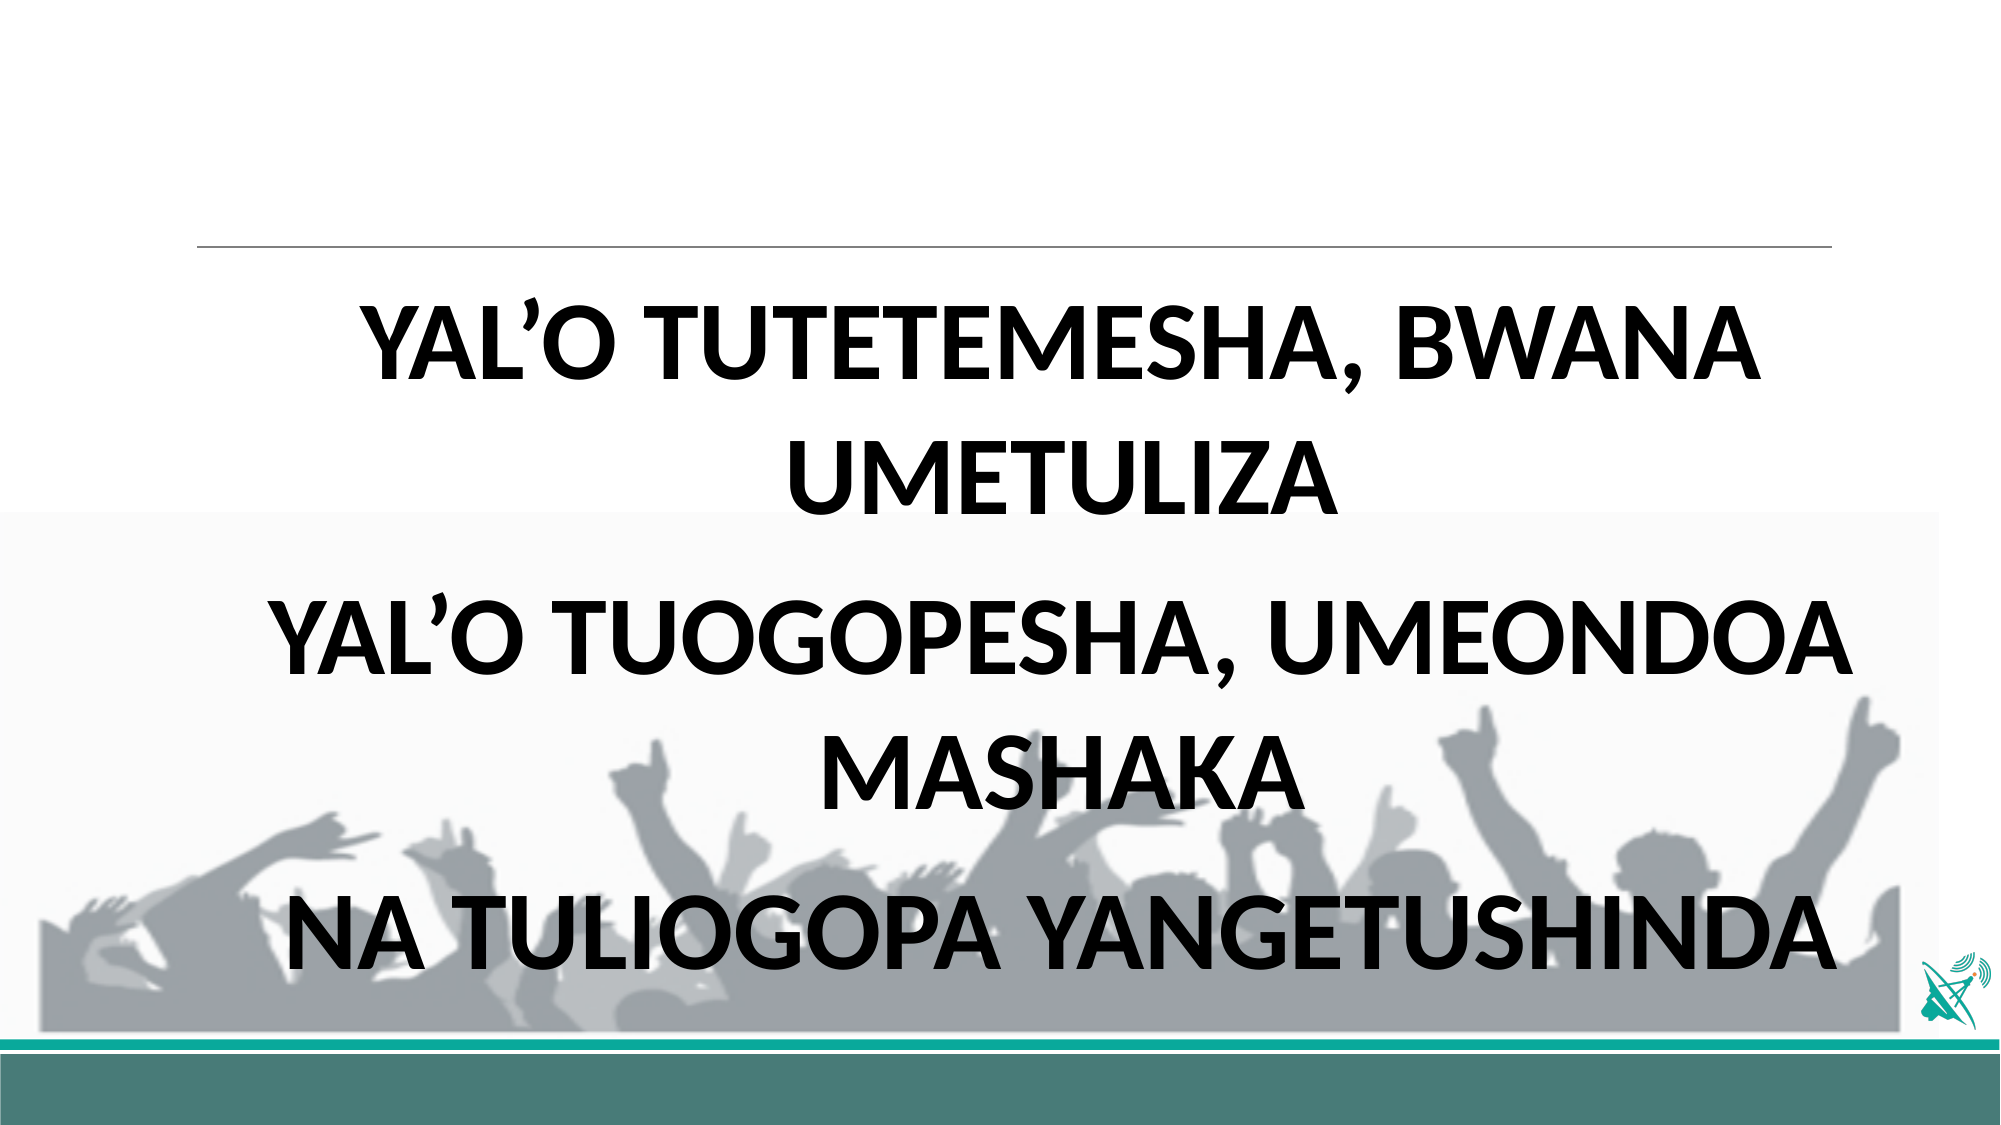

#
YAL’O TUTETEMESHA, BWANA UMETULIZA
YAL’O TUOGOPESHA, UMEONDOA MASHAKA
 NA TULIOGOPA YANGETUSHINDA